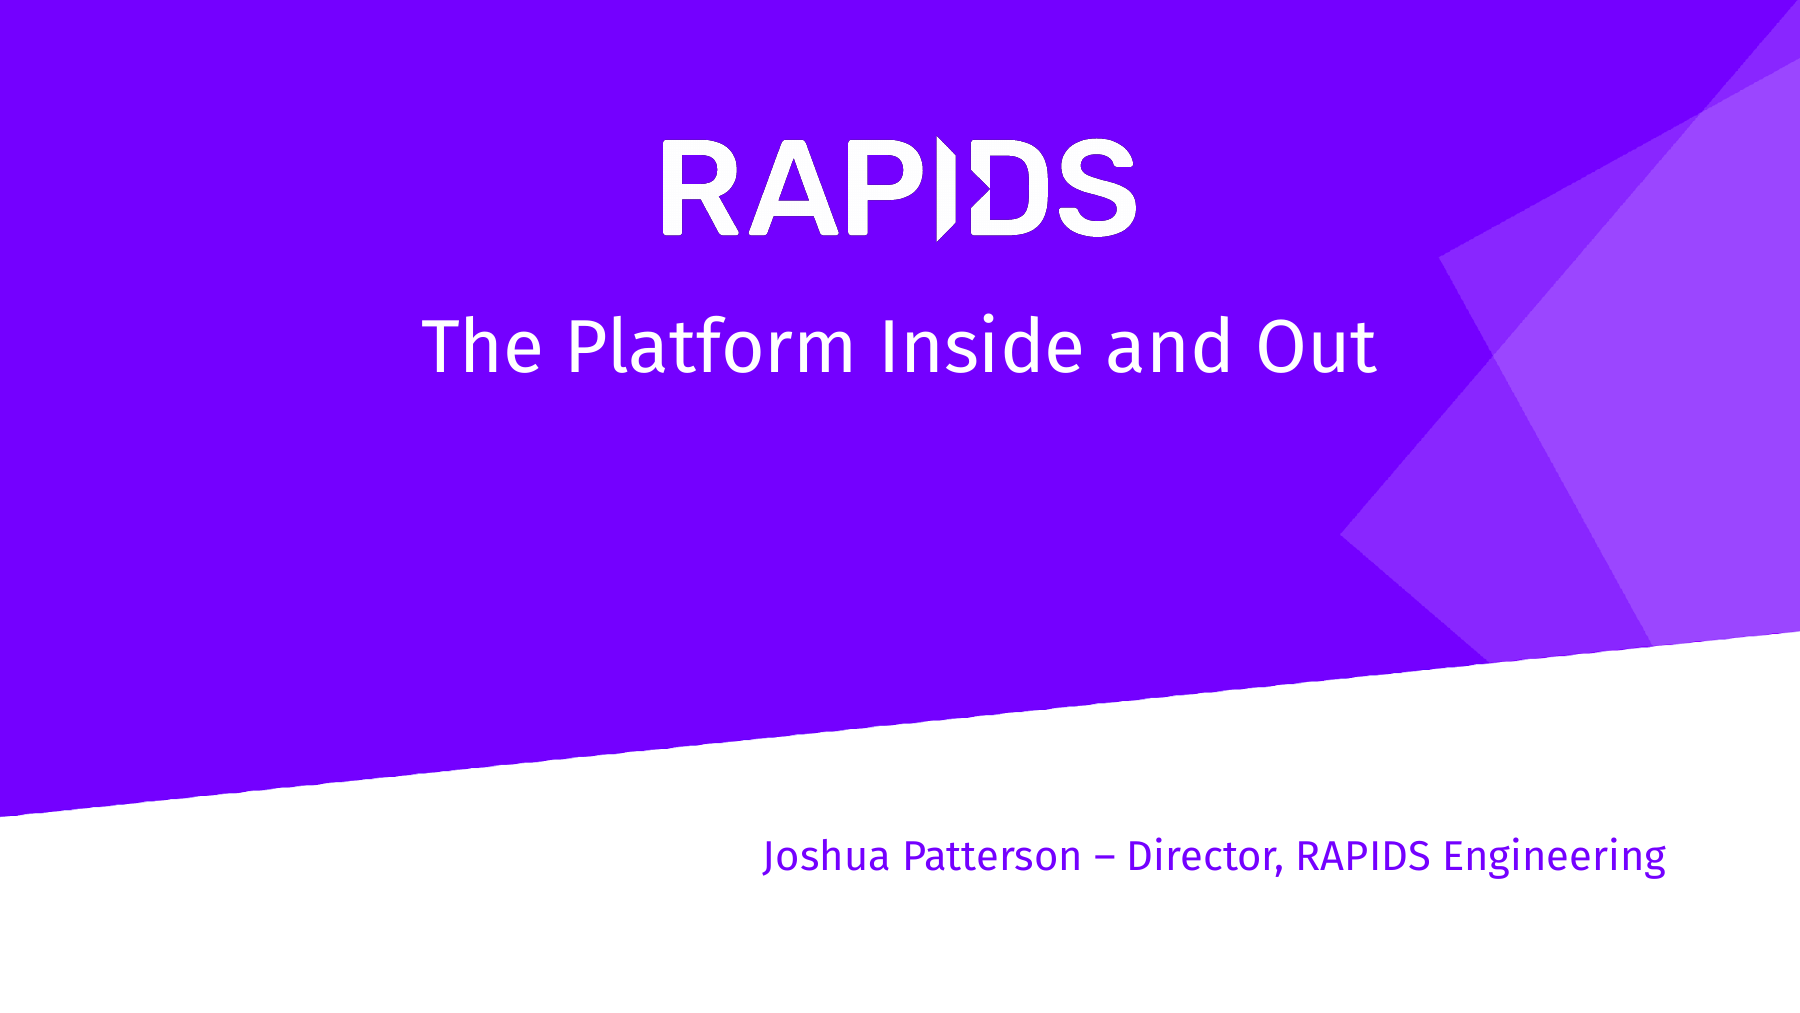

# The Platform Inside and Out
Joshua Patterson – Director, RAPIDS Engineering